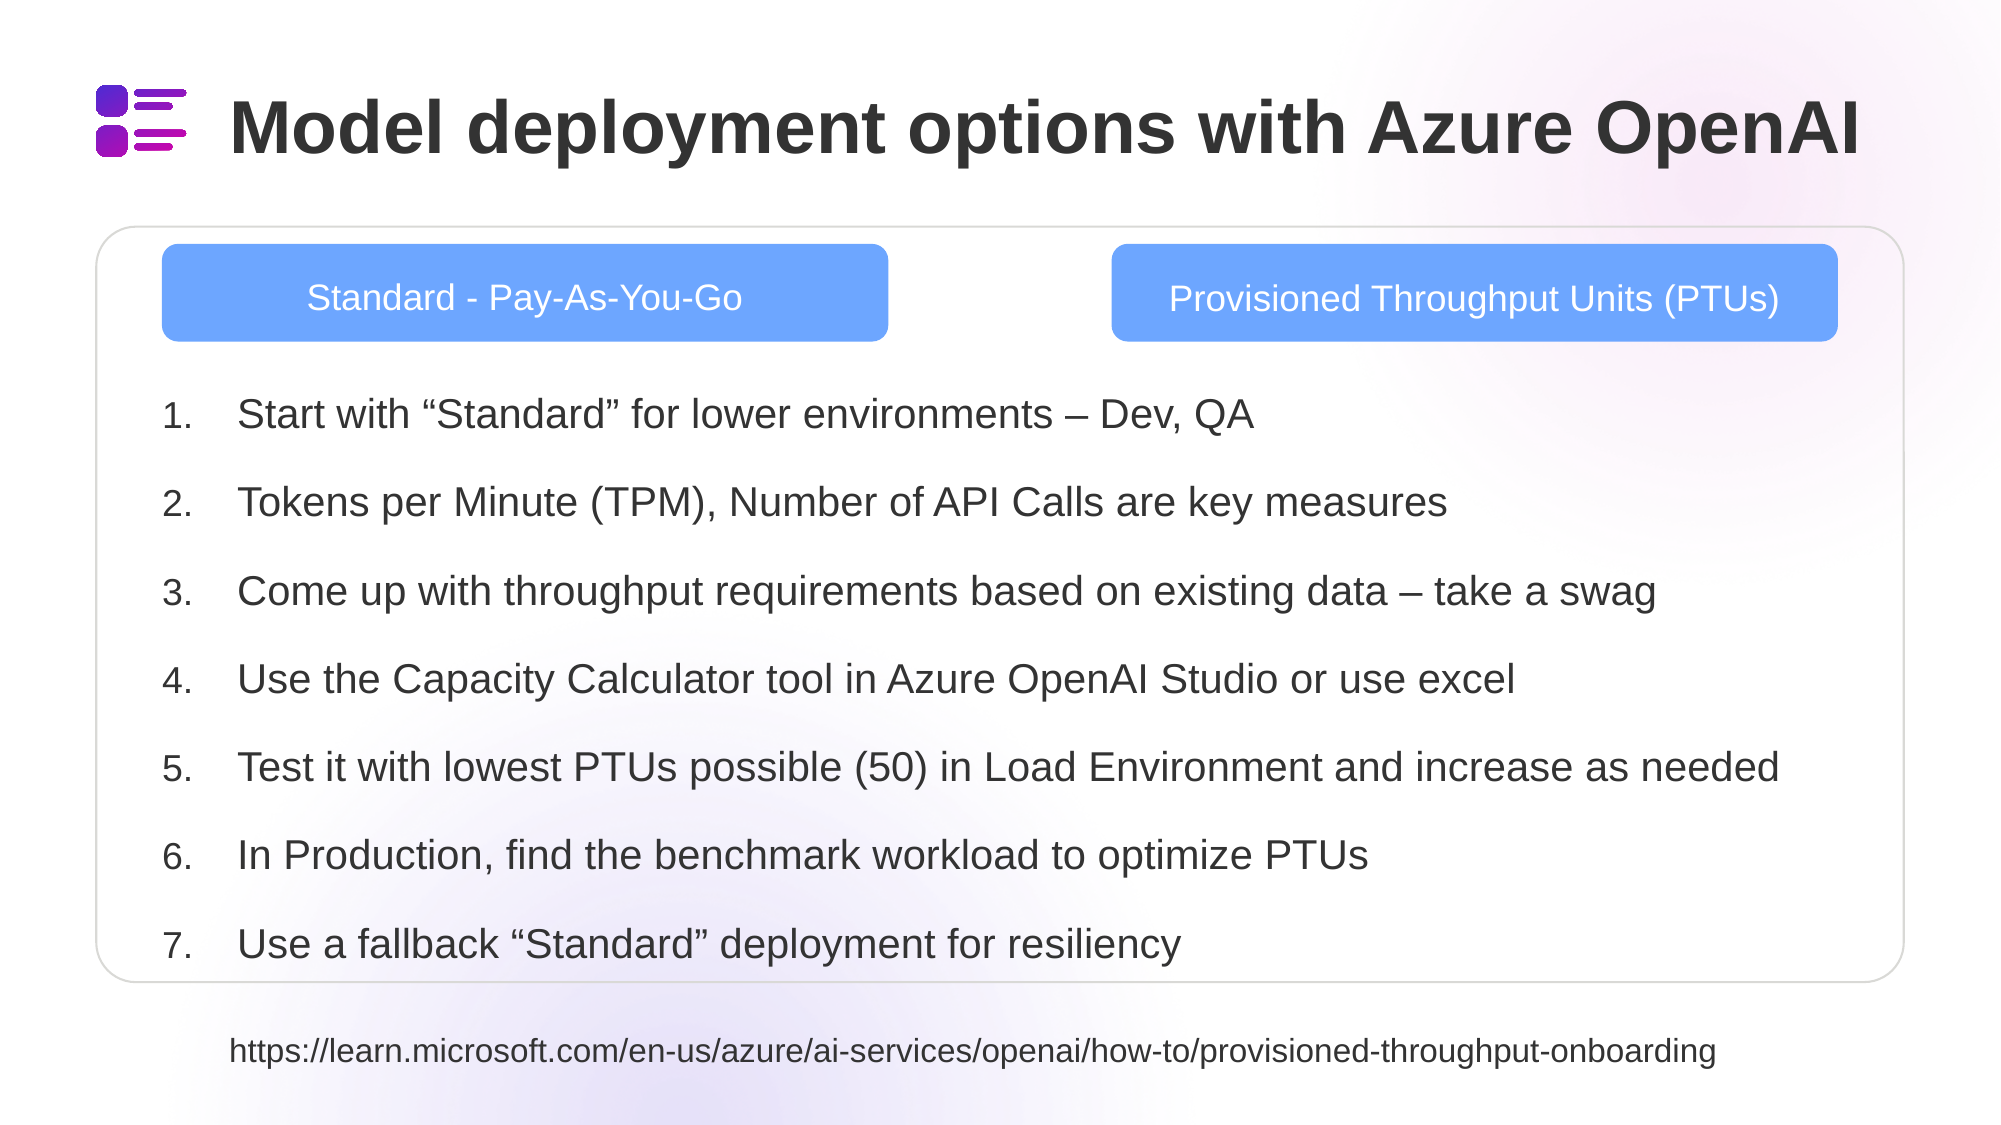

# Model deployment options with Azure OpenAI

Standard - Pay-As-You-Go
Provisioned Throughput Units (PTUs)
Start with “Standard” for lower environments – Dev, QA
Tokens per Minute (TPM), Number of API Calls are key measures
Come up with throughput requirements based on existing data – take a swag
Use the Capacity Calculator tool in Azure OpenAI Studio or use excel
Test it with lowest PTUs possible (50) in Load Environment and increase as needed
In Production, find the benchmark workload to optimize PTUs
Use a fallback “Standard” deployment for resiliency
https://learn.microsoft.com/en-us/azure/ai-services/openai/how-to/provisioned-throughput-onboarding